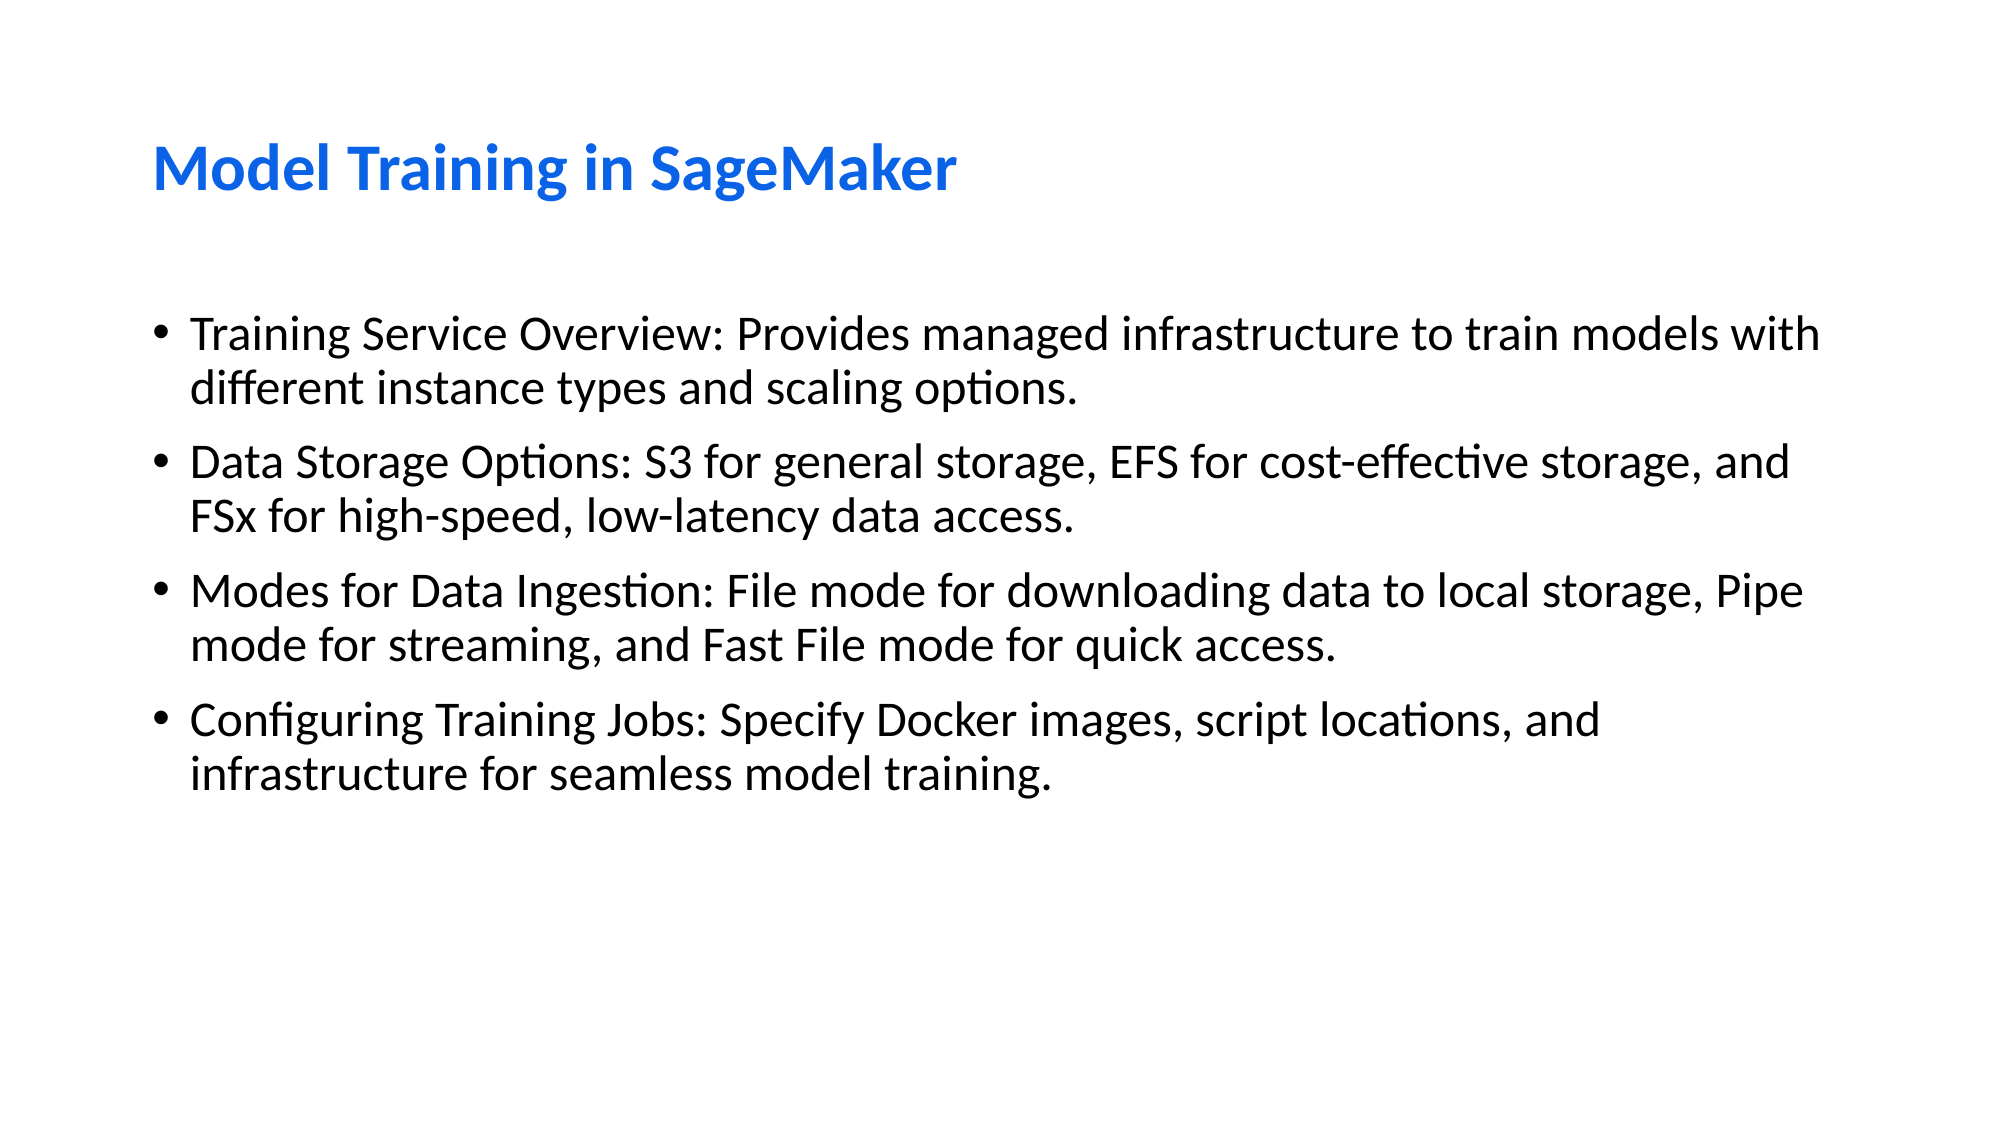

# Model Training in SageMaker
Training Service Overview: Provides managed infrastructure to train models with different instance types and scaling options.
Data Storage Options: S3 for general storage, EFS for cost-effective storage, and FSx for high-speed, low-latency data access.
Modes for Data Ingestion: File mode for downloading data to local storage, Pipe mode for streaming, and Fast File mode for quick access.
Configuring Training Jobs: Specify Docker images, script locations, and infrastructure for seamless model training.